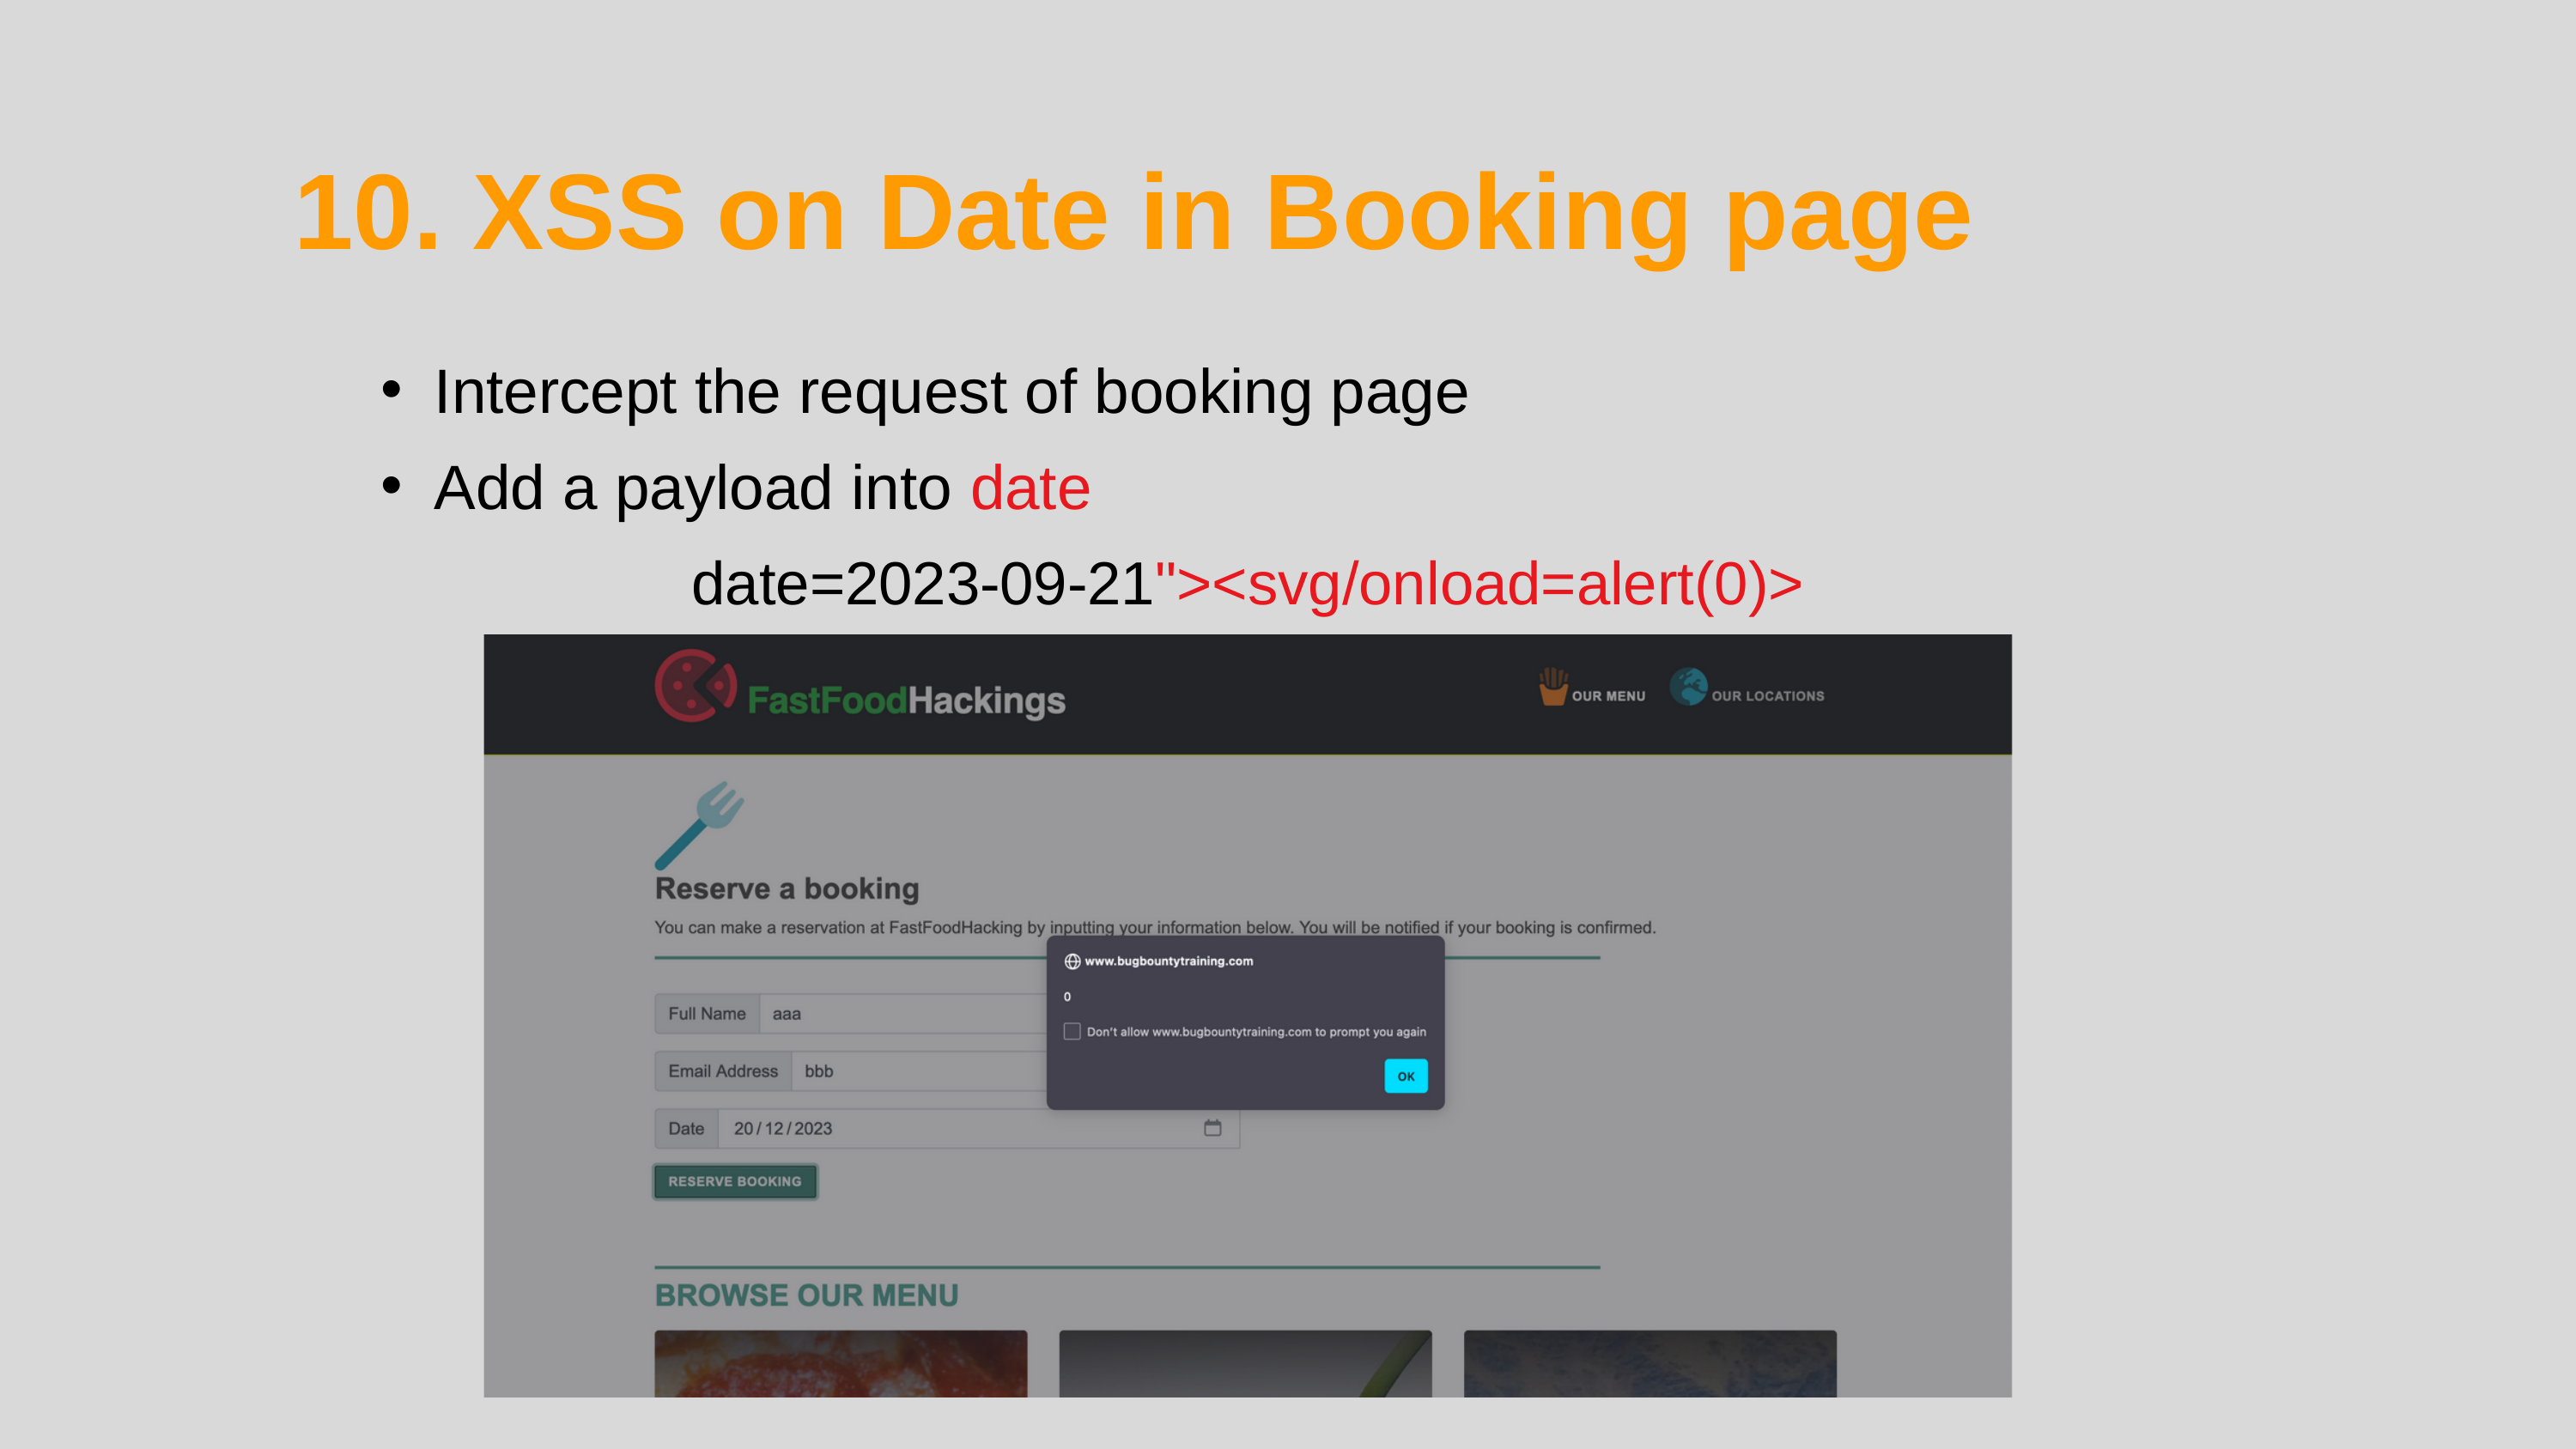

10. XSS on Date in Booking page
Intercept the request of booking page
Add a payload into date
date=2023-09-21"><svg/onload=alert(0)>